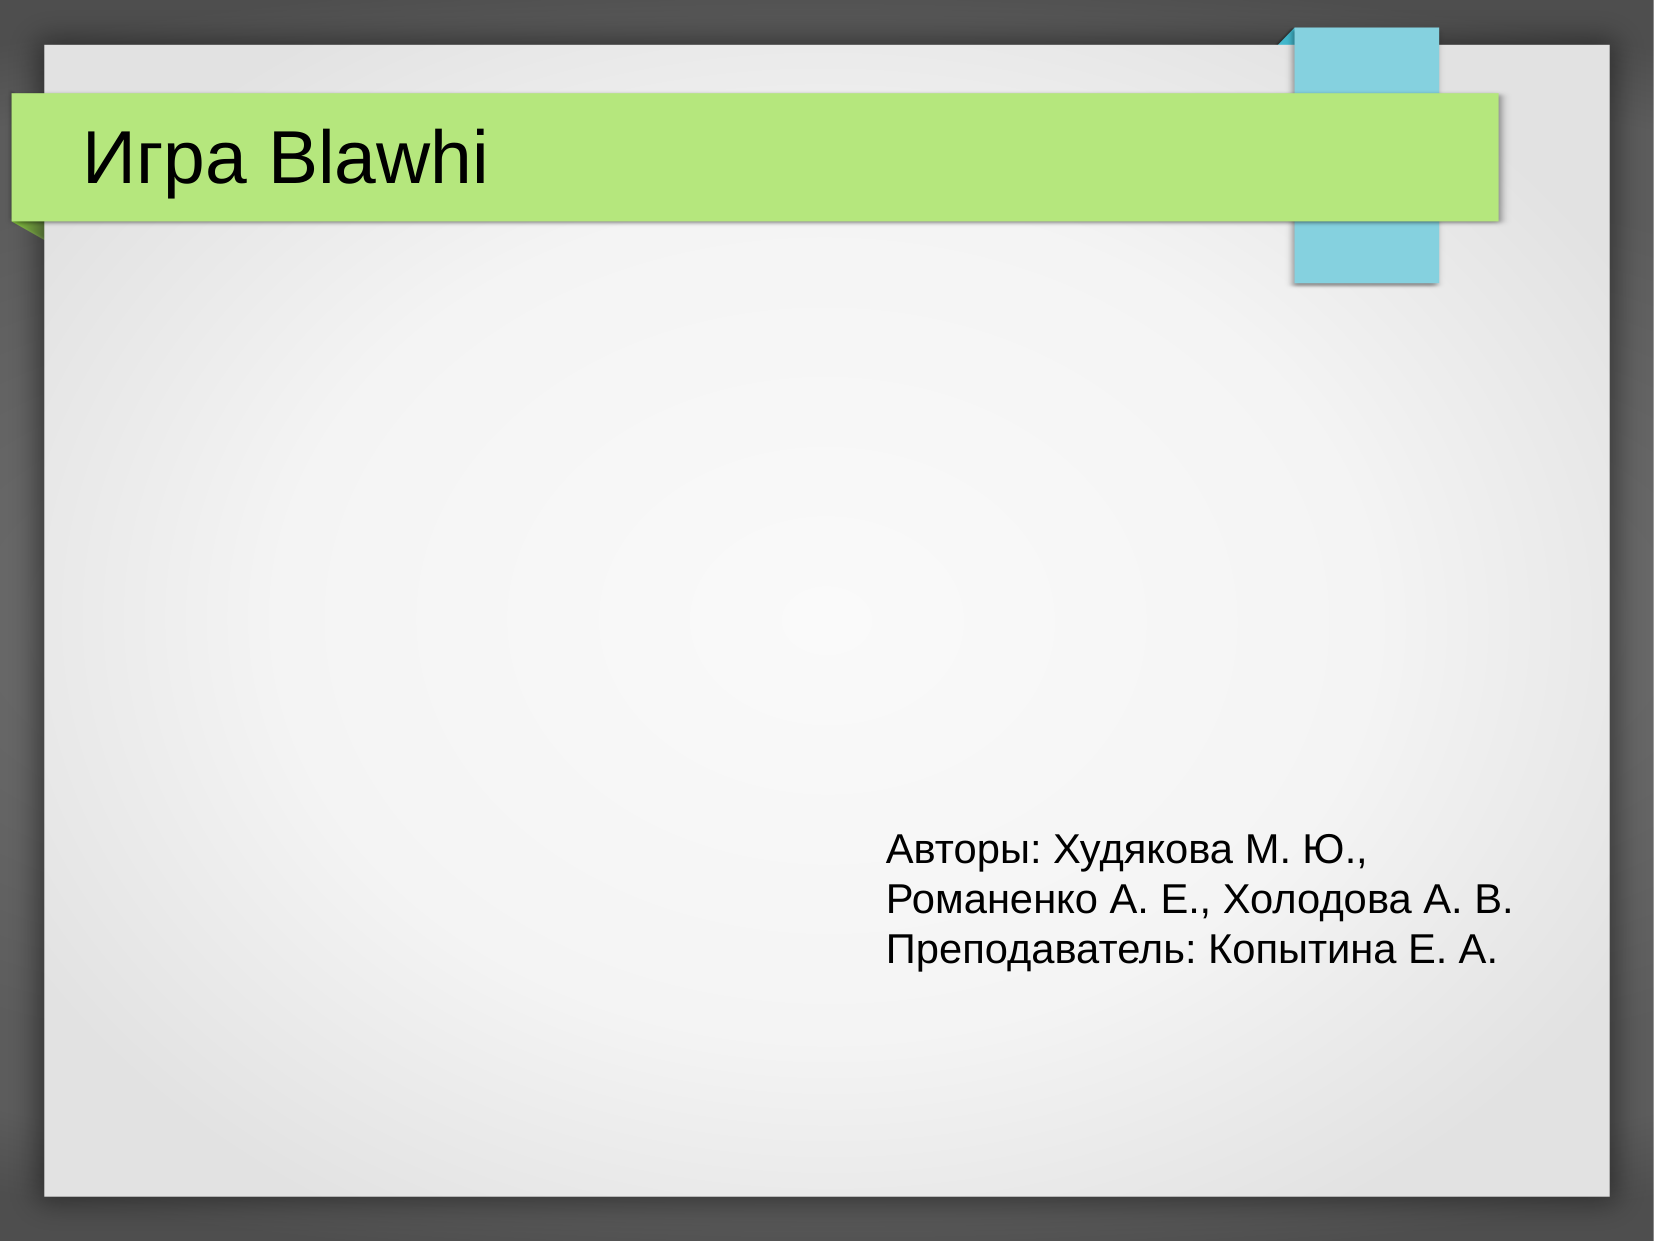

Игра Blawhi
Авторы: Худякова М. Ю., Романенко А. Е., Холодова А. В.
Преподаватель: Копытина Е. А.